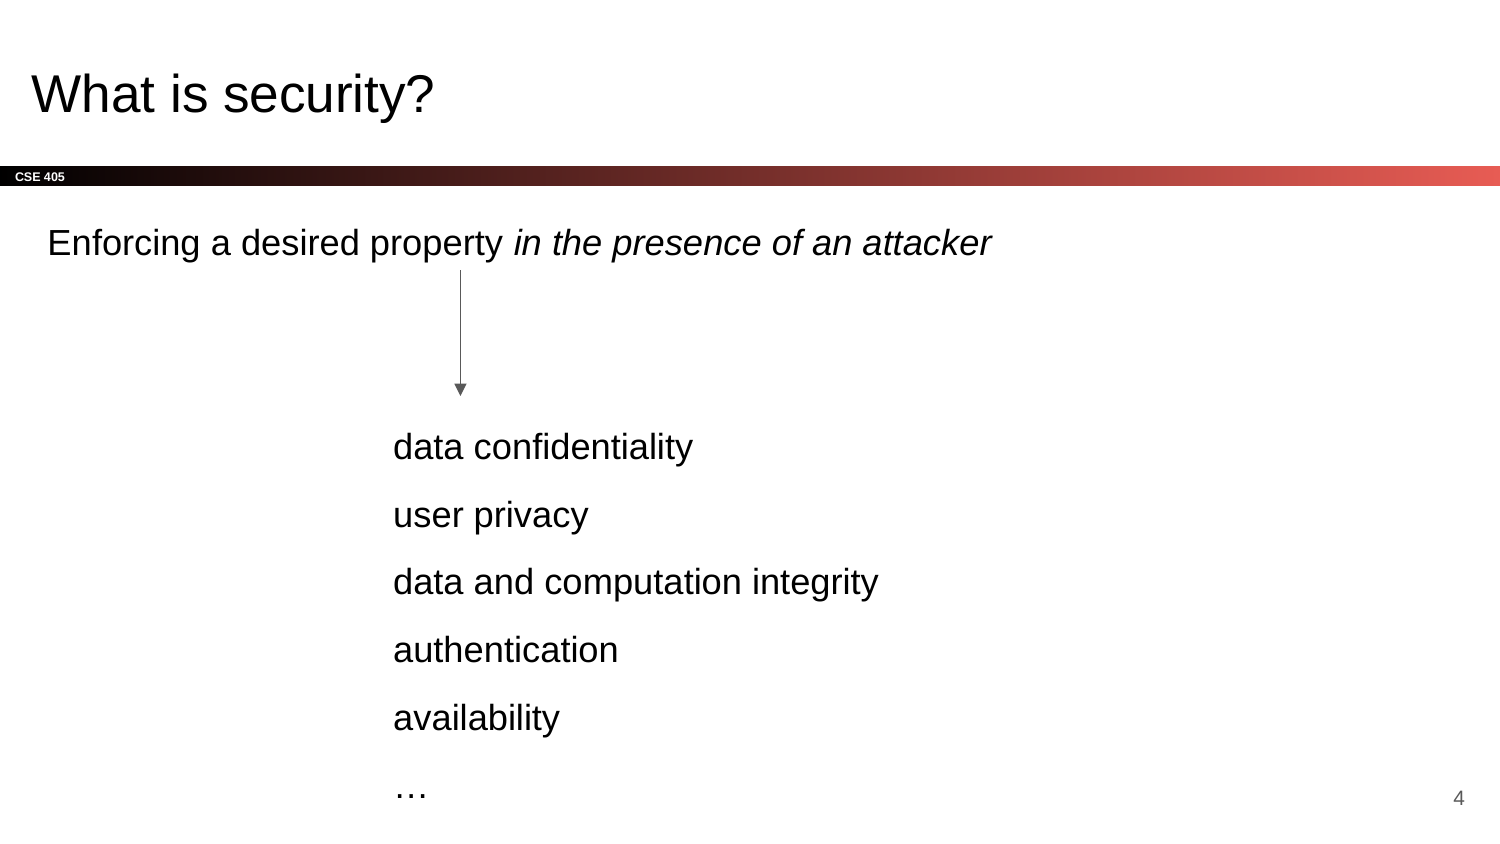

# What is security?
Enforcing a desired property in the presence of an attacker

data confidentiality
user privacy
data and computation integrity
authentication
availability
…
4